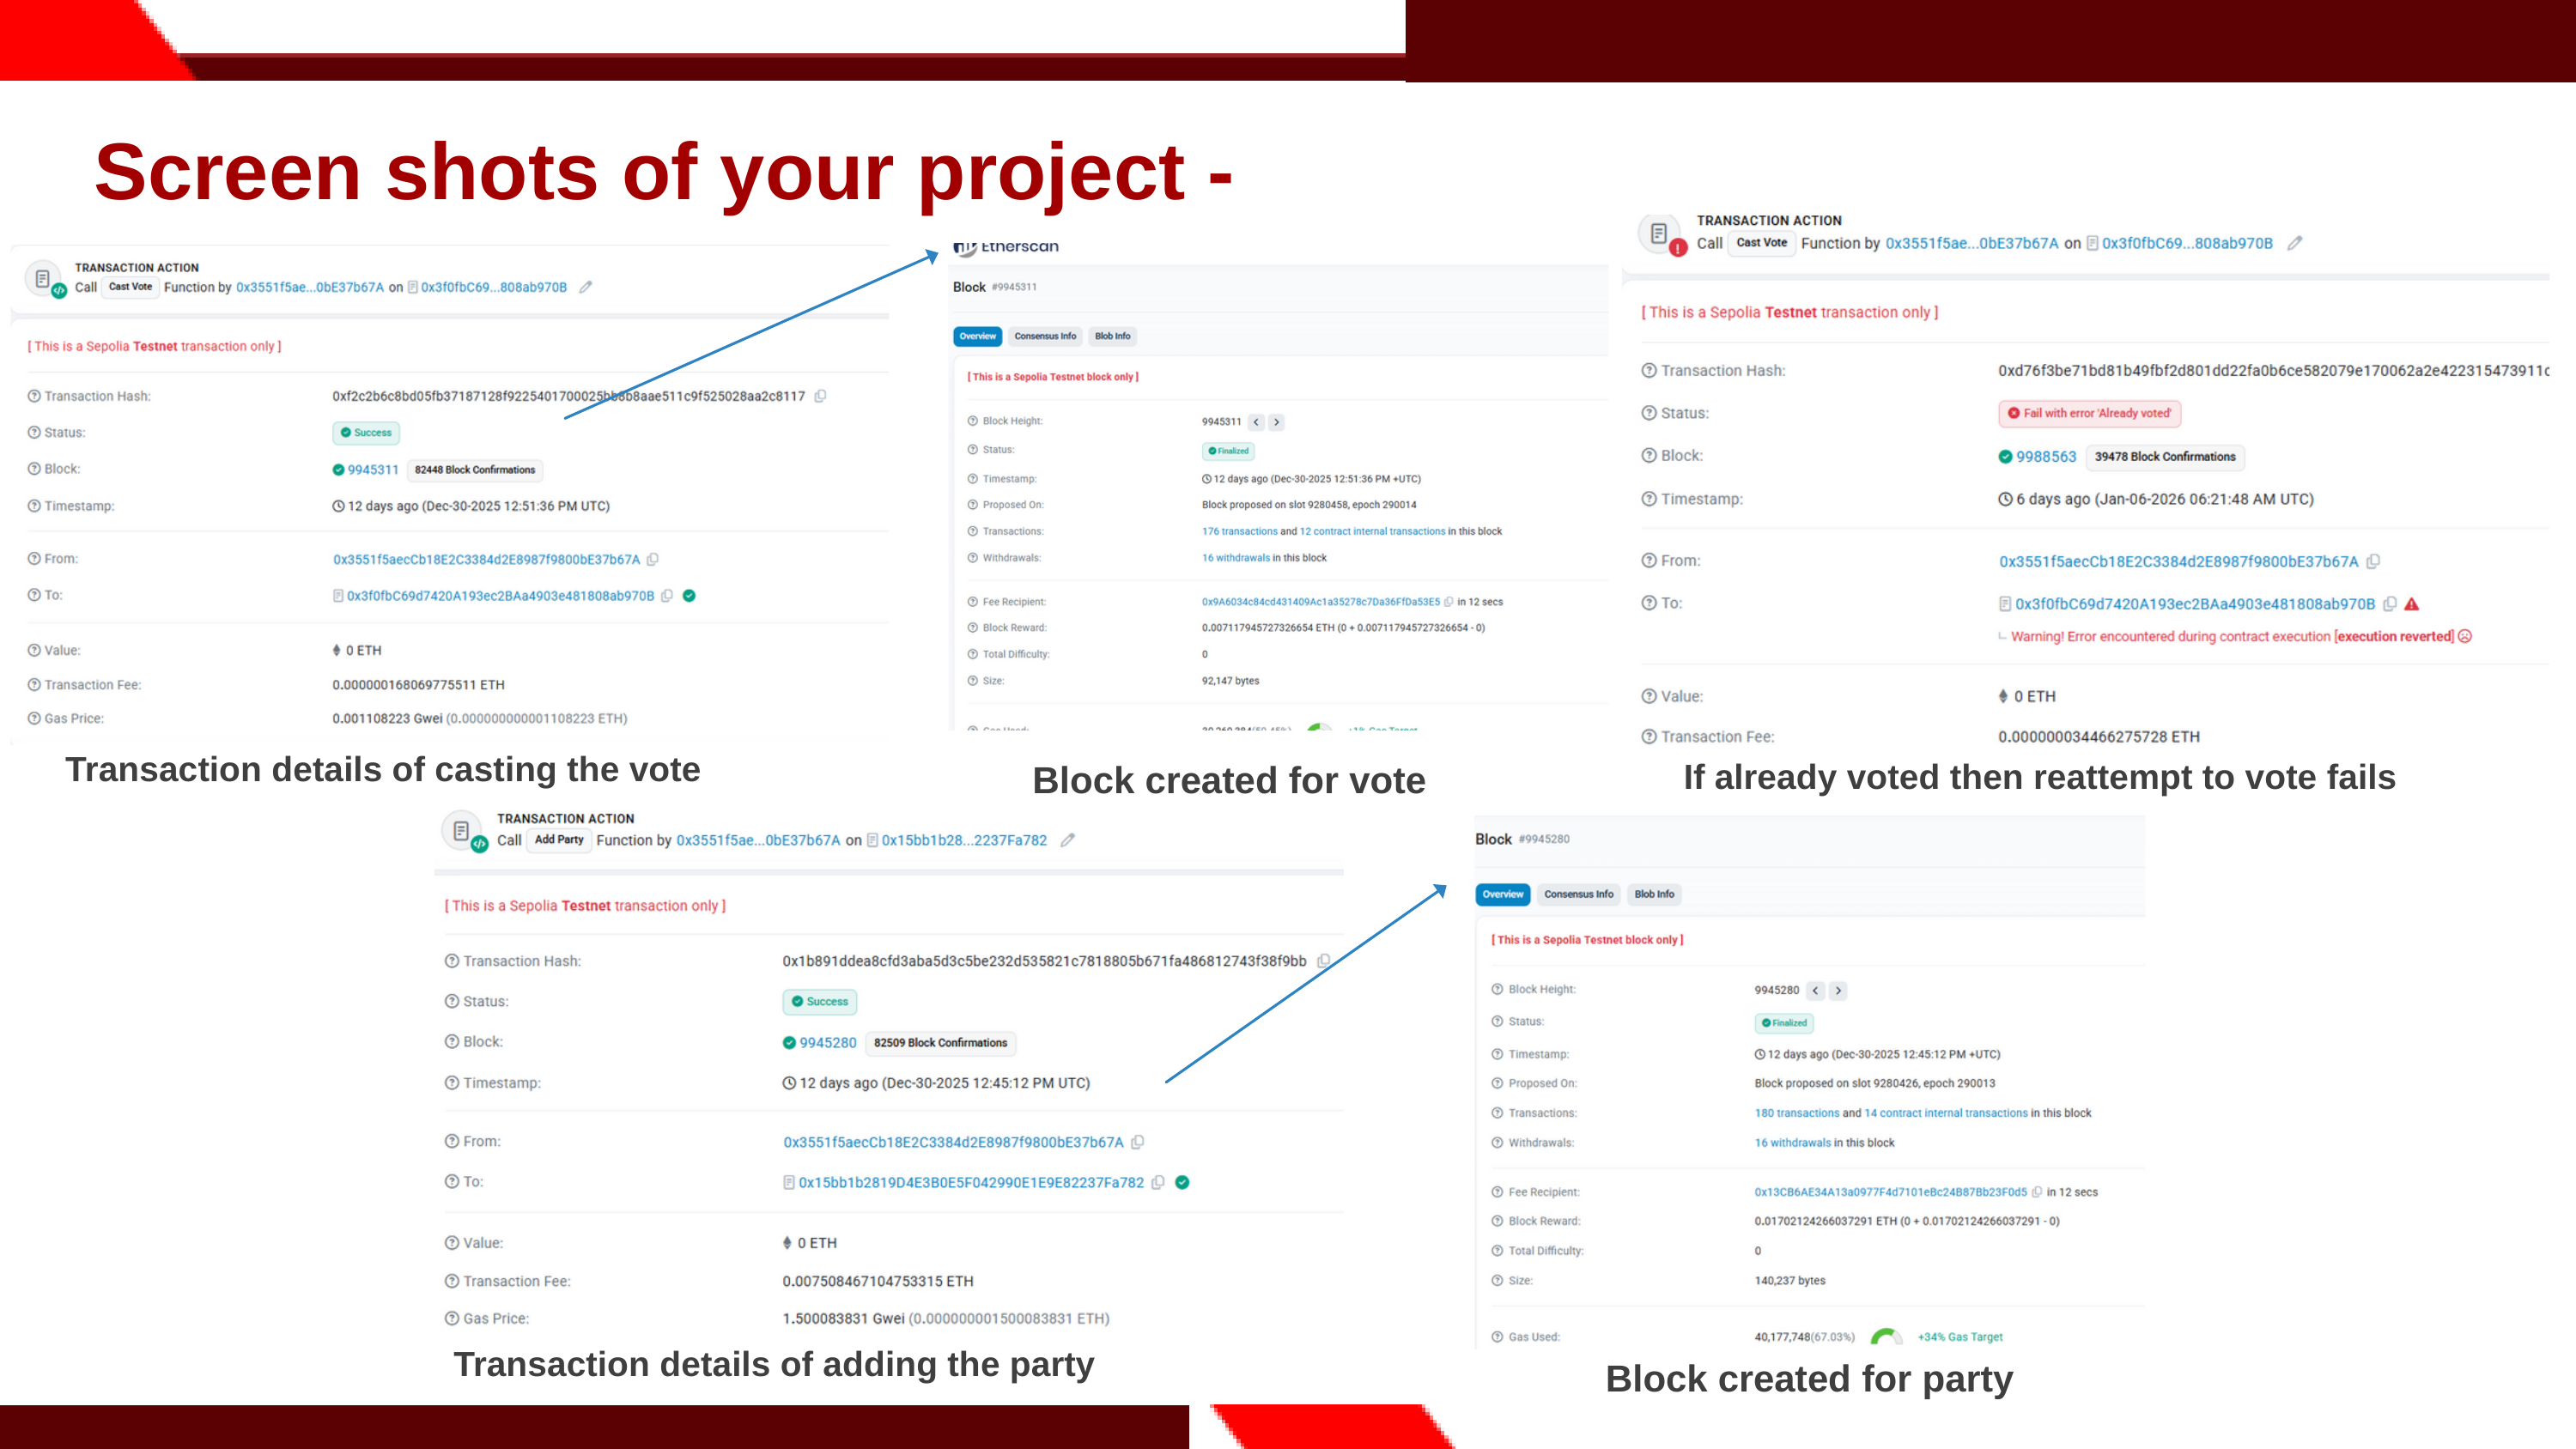

Screen shots of your project -

Transaction details of casting the vote
If already voted then reattempt to vote fails
Block created for vote

Transaction details of adding the party
Block created for party